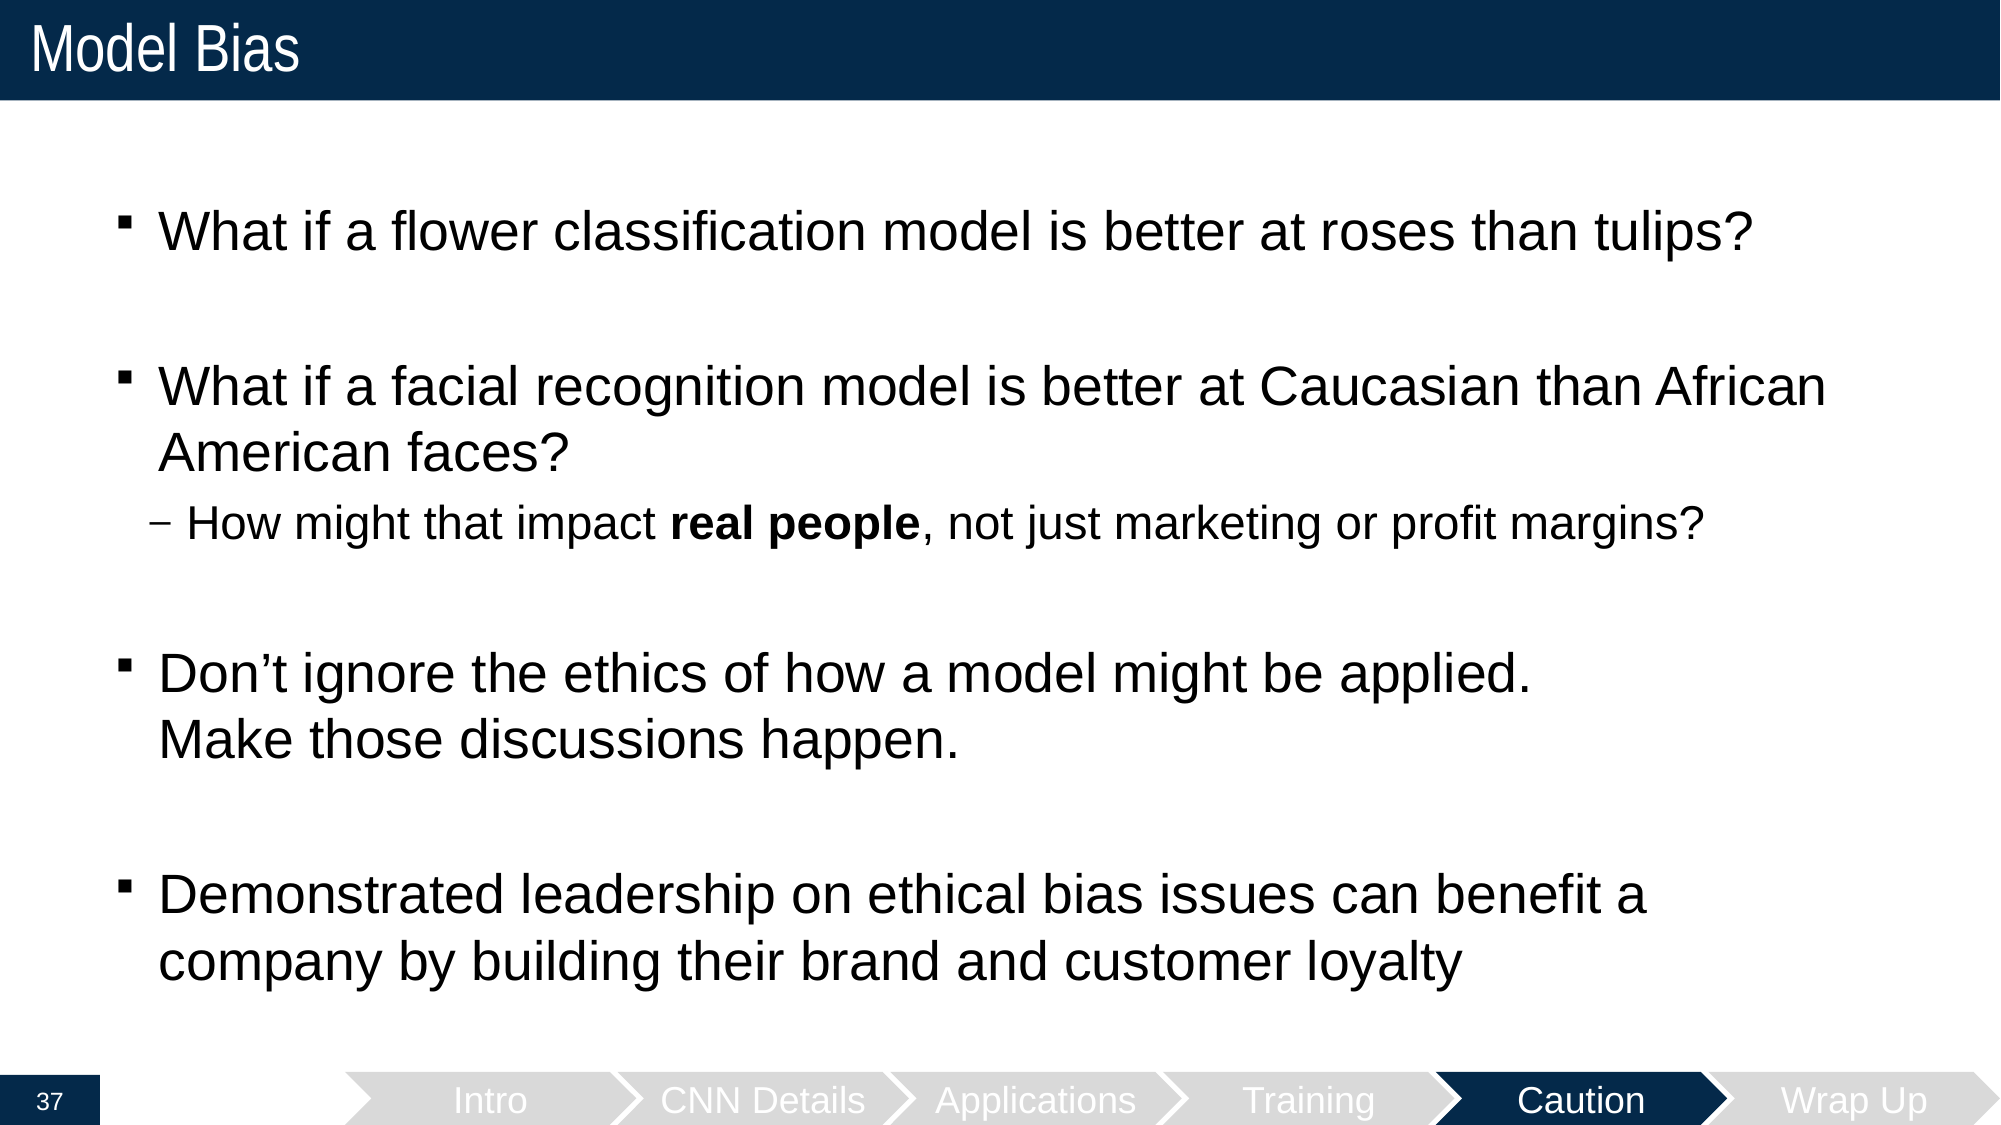

# Model Bias
What if a flower classification model is better at roses than tulips?

What if a facial recognition model is better at Caucasian than African American faces?
How might that impact real people, not just marketing or profit margins?

Don’t ignore the ethics of how a model might be applied.
Make those discussions happen.

Demonstrated leadership on ethical bias issues can benefit a company by building their brand and customer loyalty
Intro
CNN Details
Applications
Training
Caution
Wrap Up
37